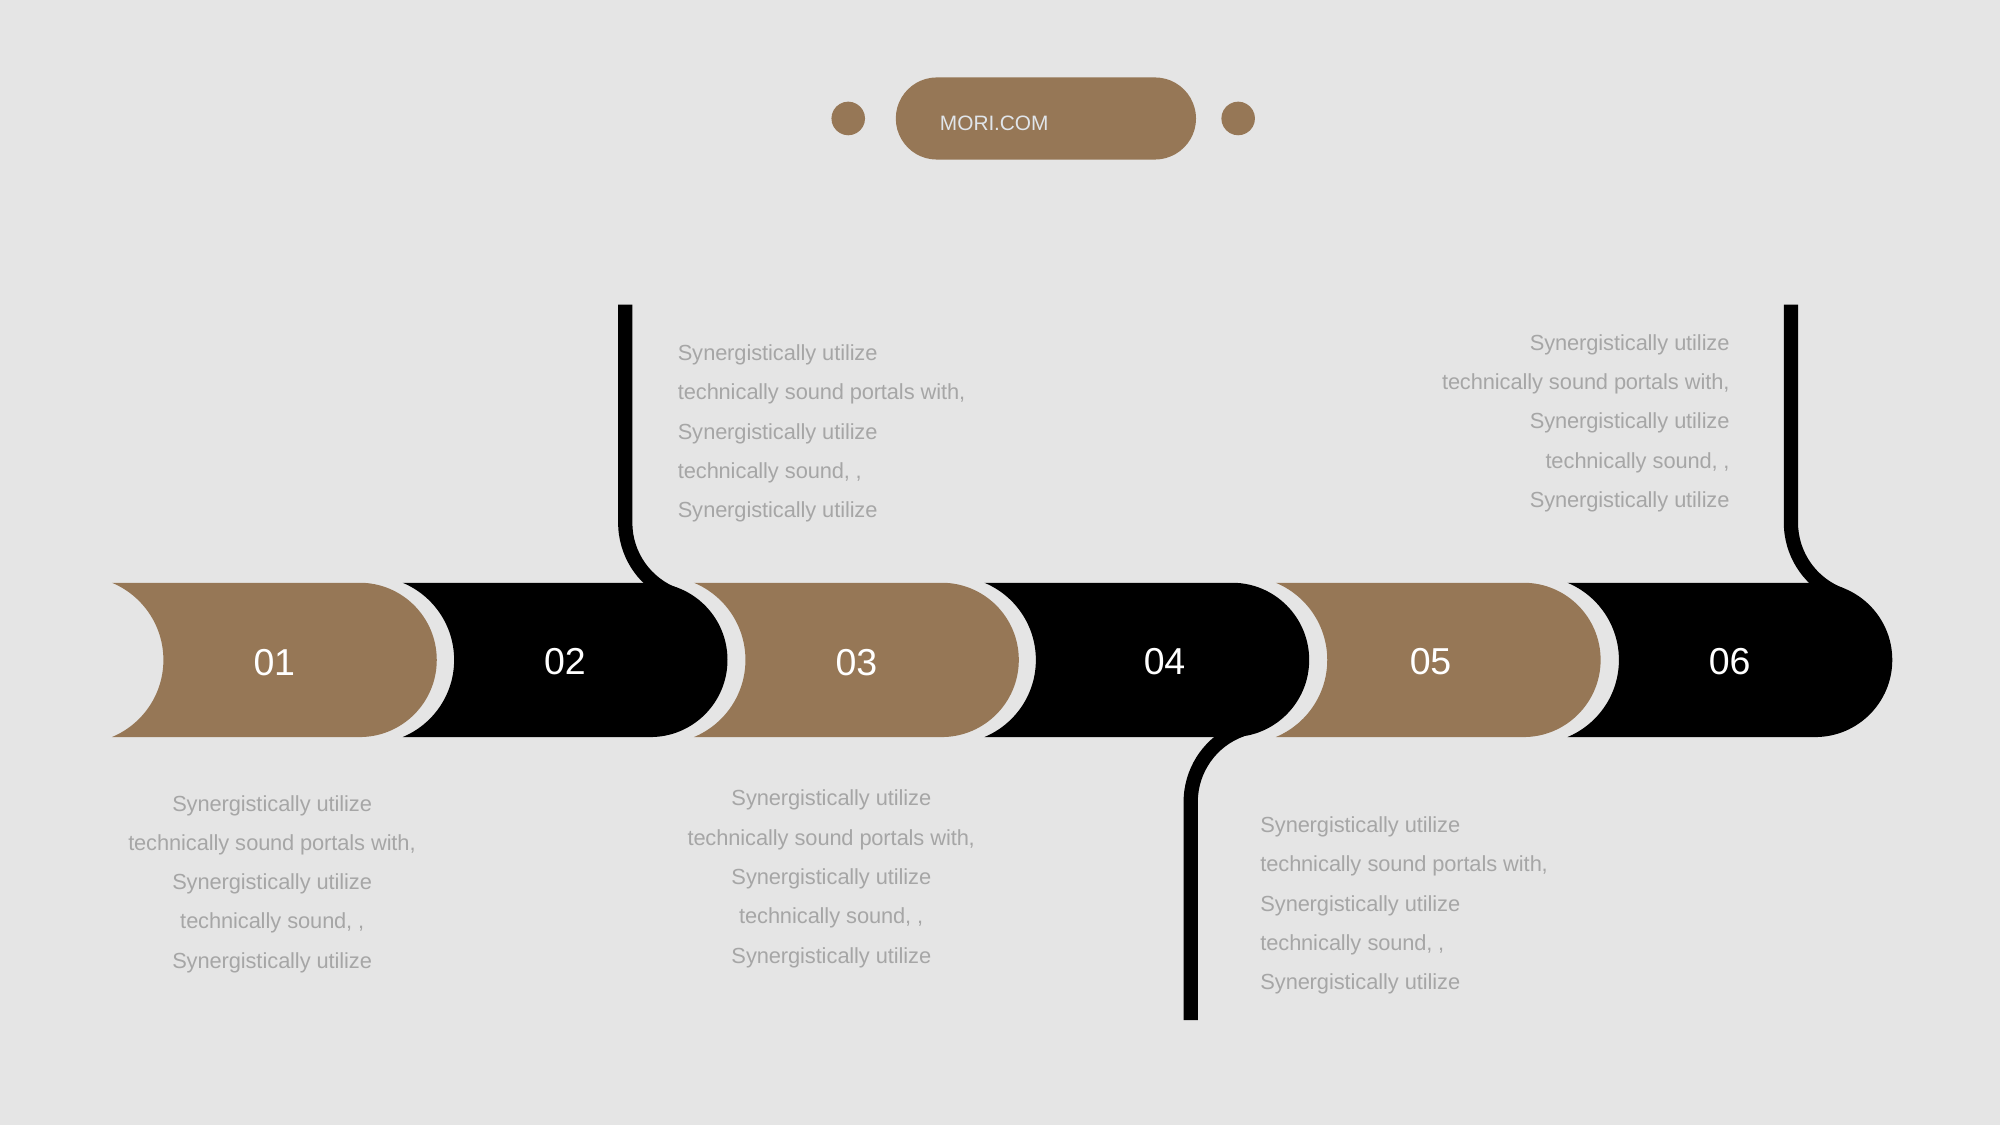

MORI.COM

Synergistically utilize technically sound portals with, Synergistically utilize technically sound, , Synergistically utilize
Synergistically utilize technically sound portals with, Synergistically utilize technically sound, , Synergistically utilize
01

03

02
04
05
06

Synergistically utilize technically sound portals with, Synergistically utilize technically sound, , Synergistically utilize
Synergistically utilize technically sound portals with, Synergistically utilize technically sound, , Synergistically utilize
Synergistically utilize technically sound portals with, Synergistically utilize technically sound, , Synergistically utilize